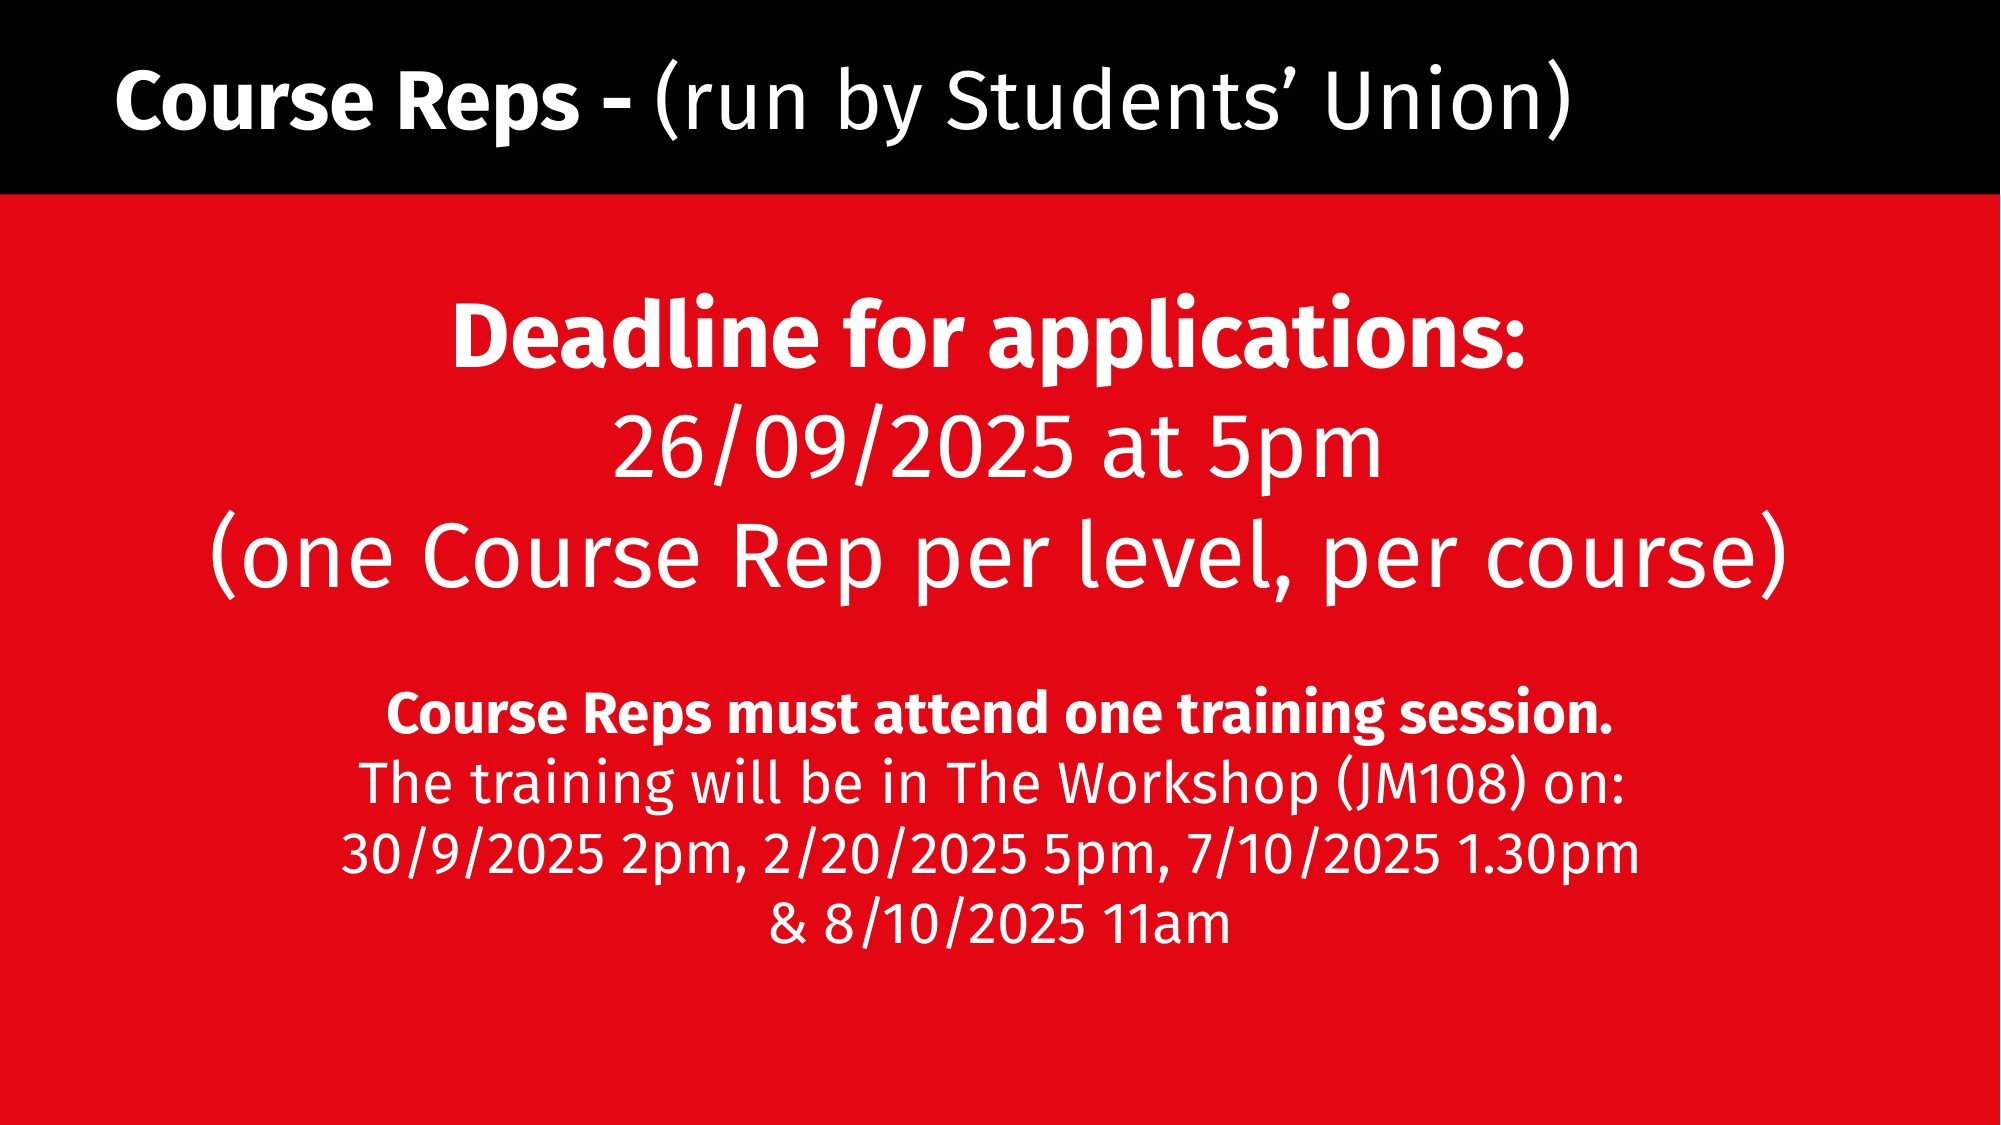

Course Reps - (run by Students’ Union)
Deadline for applications:
26/09/2025 at 5pm
(one Course Rep per level, per course)
Course Reps must attend one training session.
The training will be in The Workshop (JM108) on:
30/9/2025 2pm, 2/20/2025 5pm, 7/10/2025 1.30pm
& 8/10/2025 11am